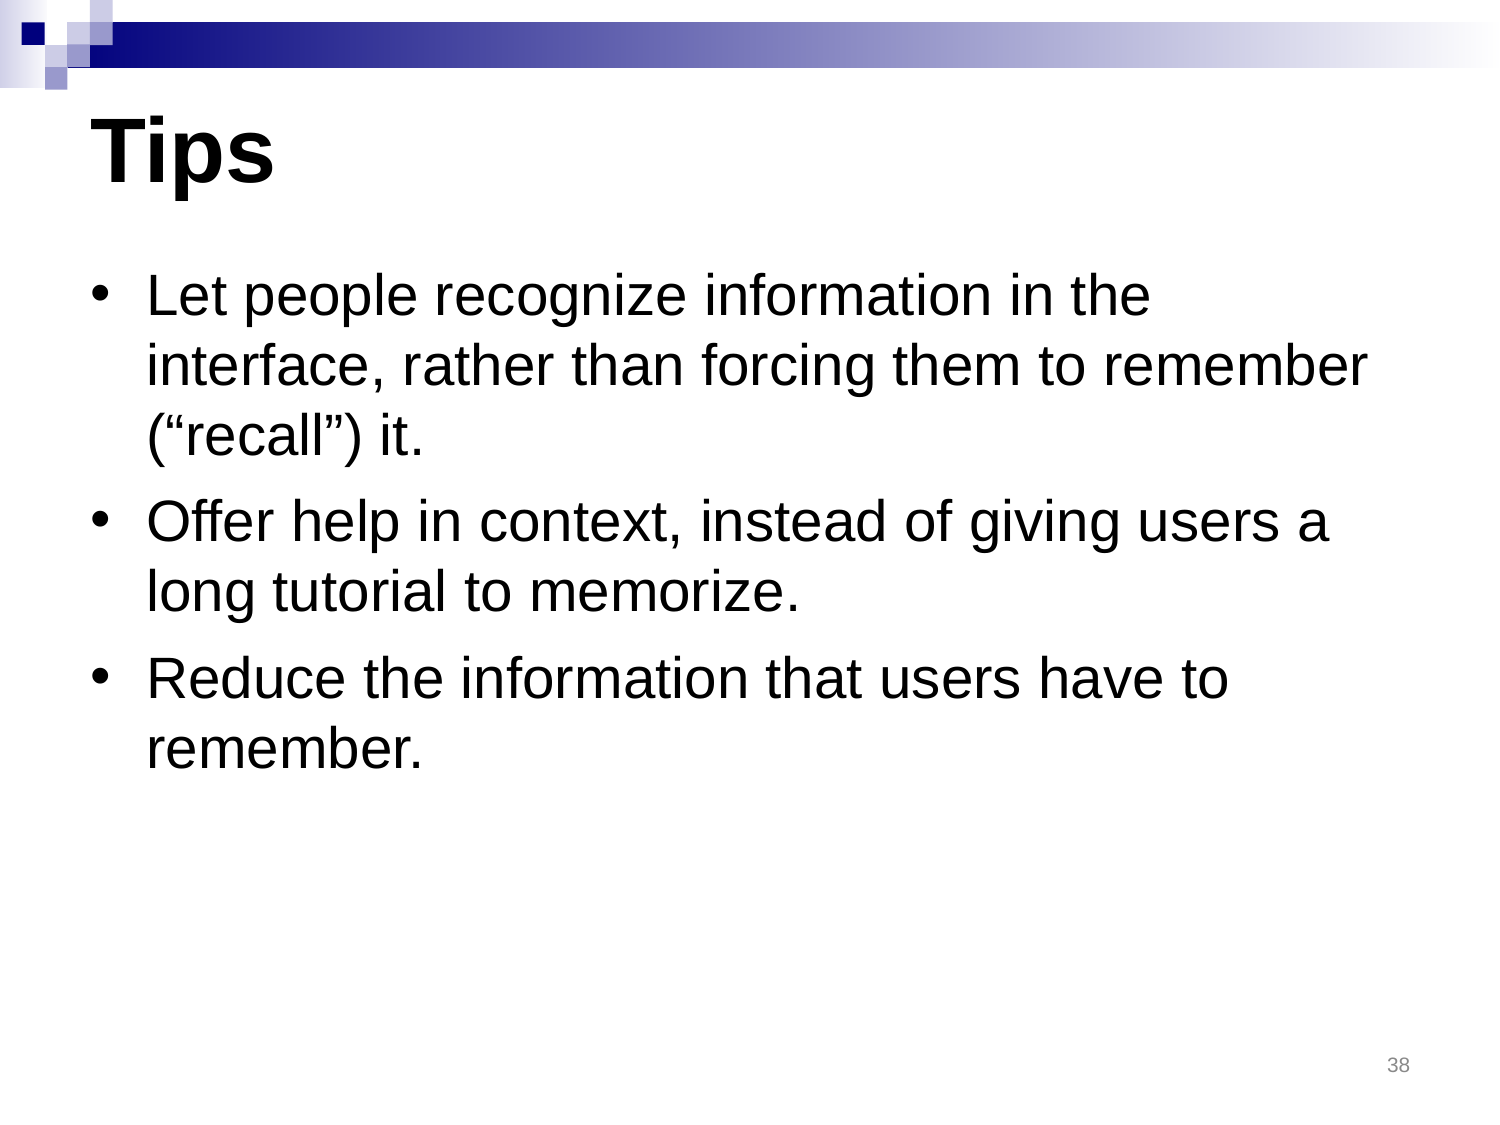

# Tips
Let people recognize information in the interface, rather than forcing them to remember (“recall”) it.
Offer help in context, instead of giving users a long tutorial to memorize.
Reduce the information that users have to remember.
38